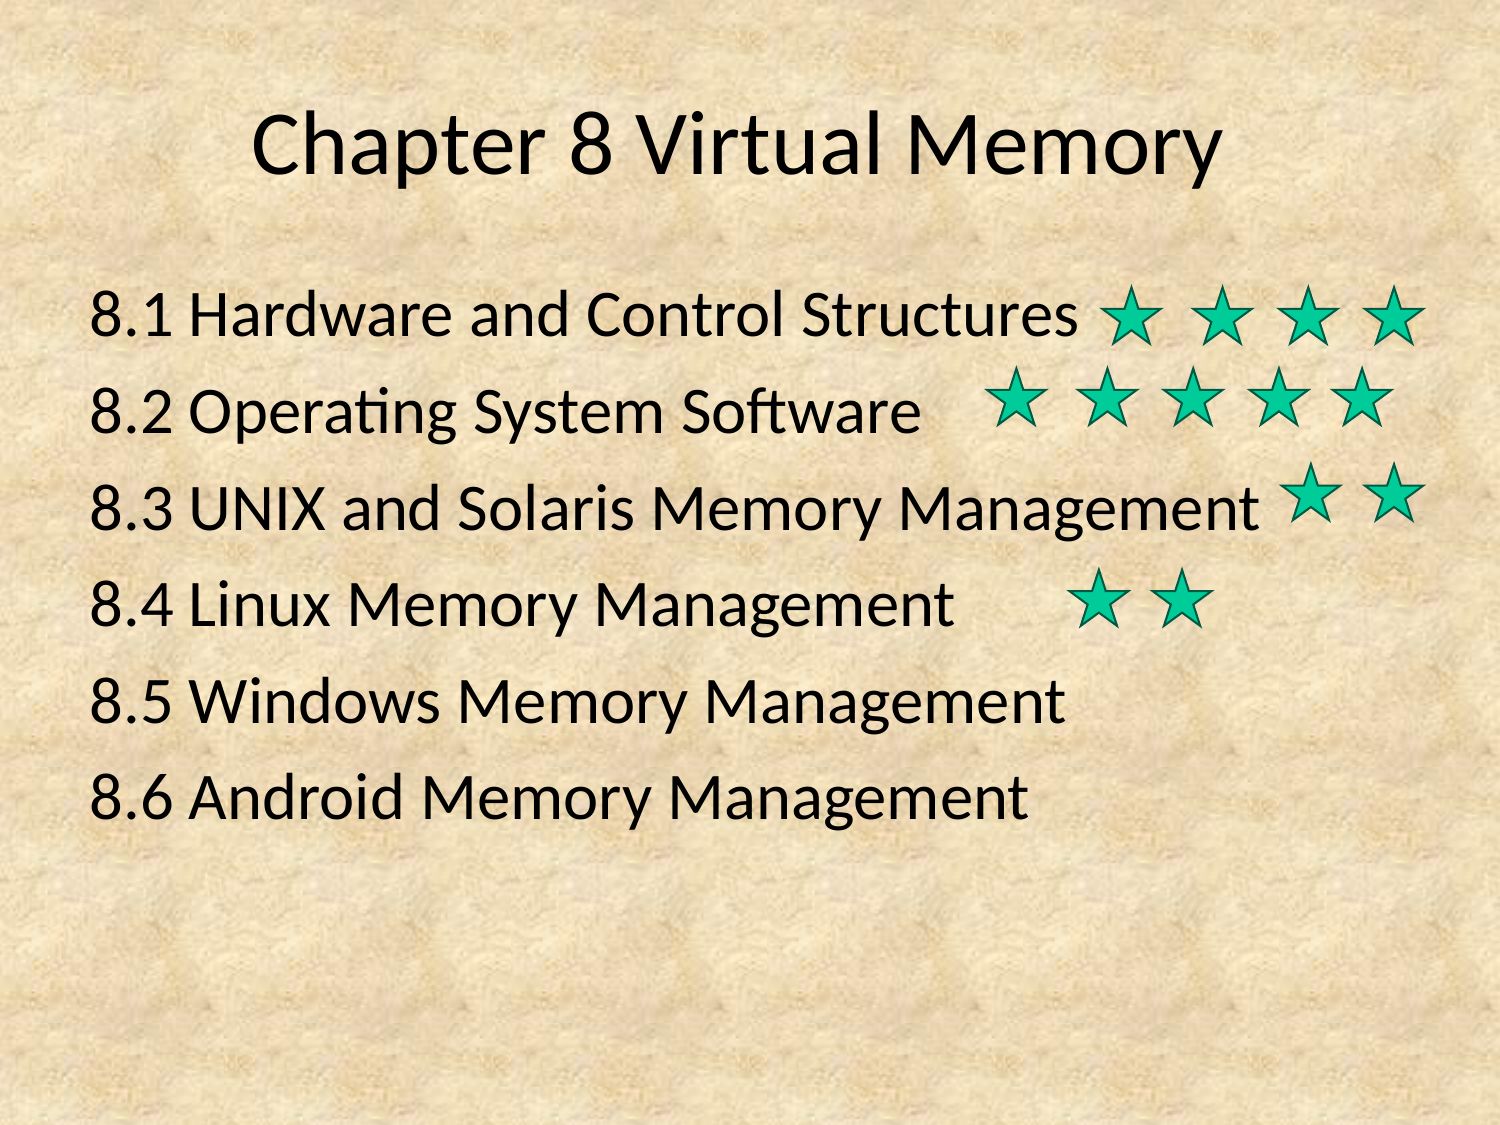

# Chapter 8 Virtual Memory
8.1 Hardware and Control Structures
8.2 Operating System Software
8.3 UNIX and Solaris Memory Management
8.4 Linux Memory Management
8.5 Windows Memory Management
8.6 Android Memory Management